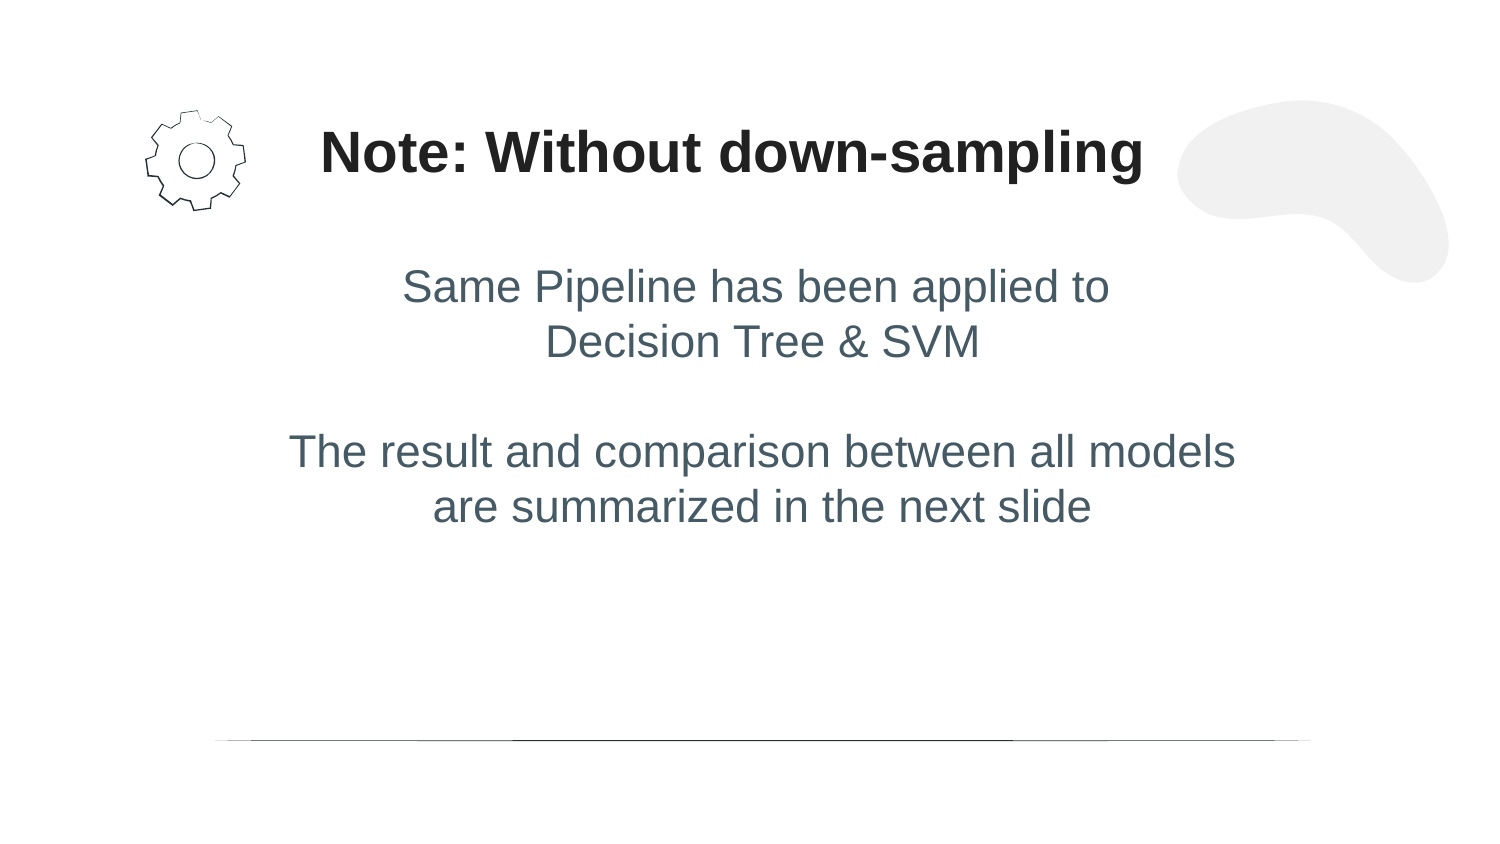

# Note: Without down-sampling
Same Pipeline has been applied to
Decision Tree & SVM

The result and comparison between all models are summarized in the next slide